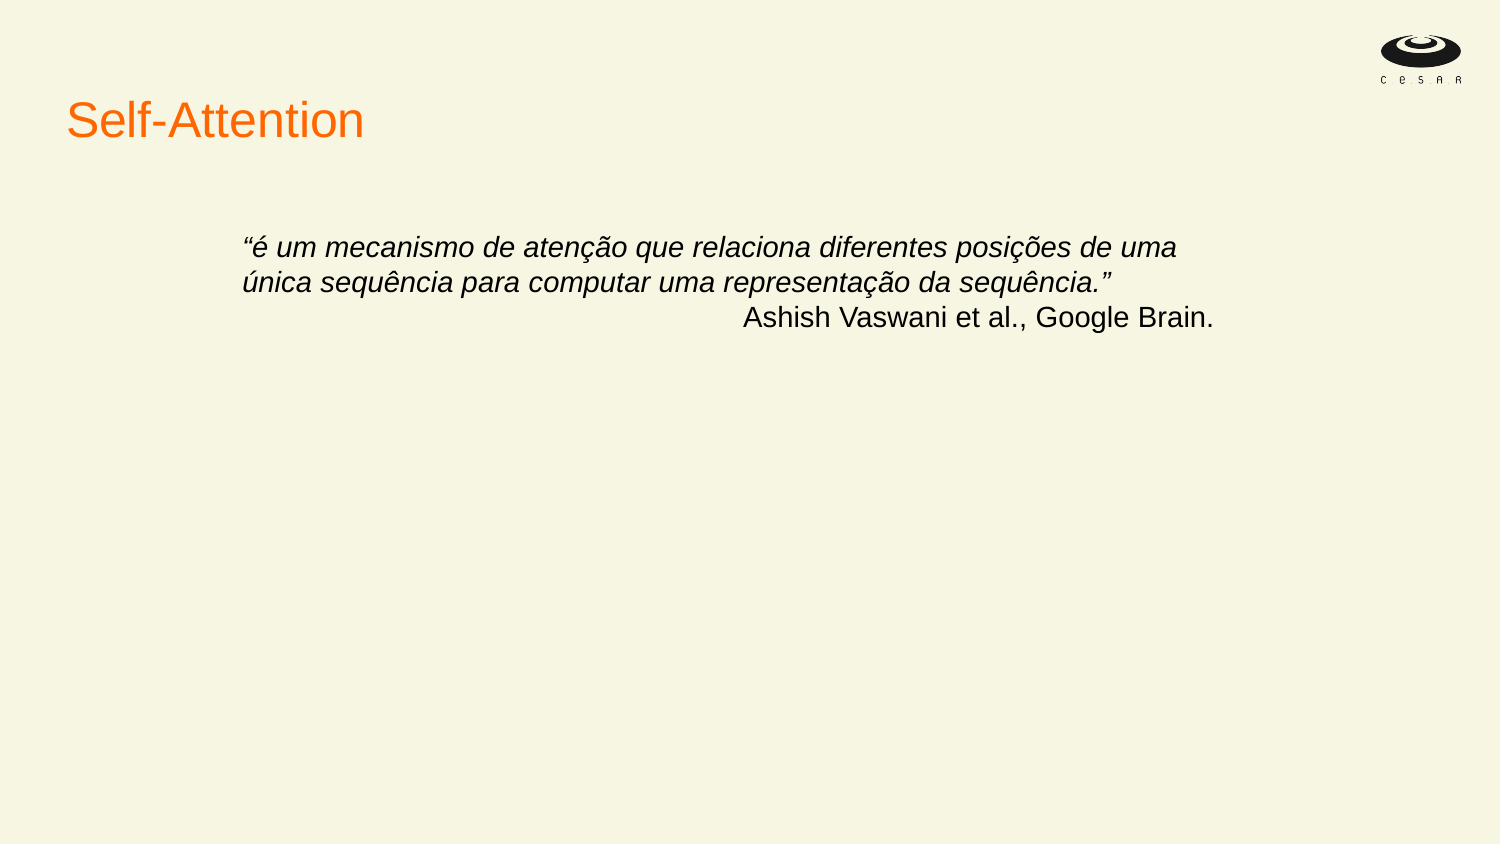

# Self-Attention
“é um mecanismo de atenção que relaciona diferentes posições de uma única sequência para computar uma representação da sequência.”
Ashish Vaswani et al., Google Brain.